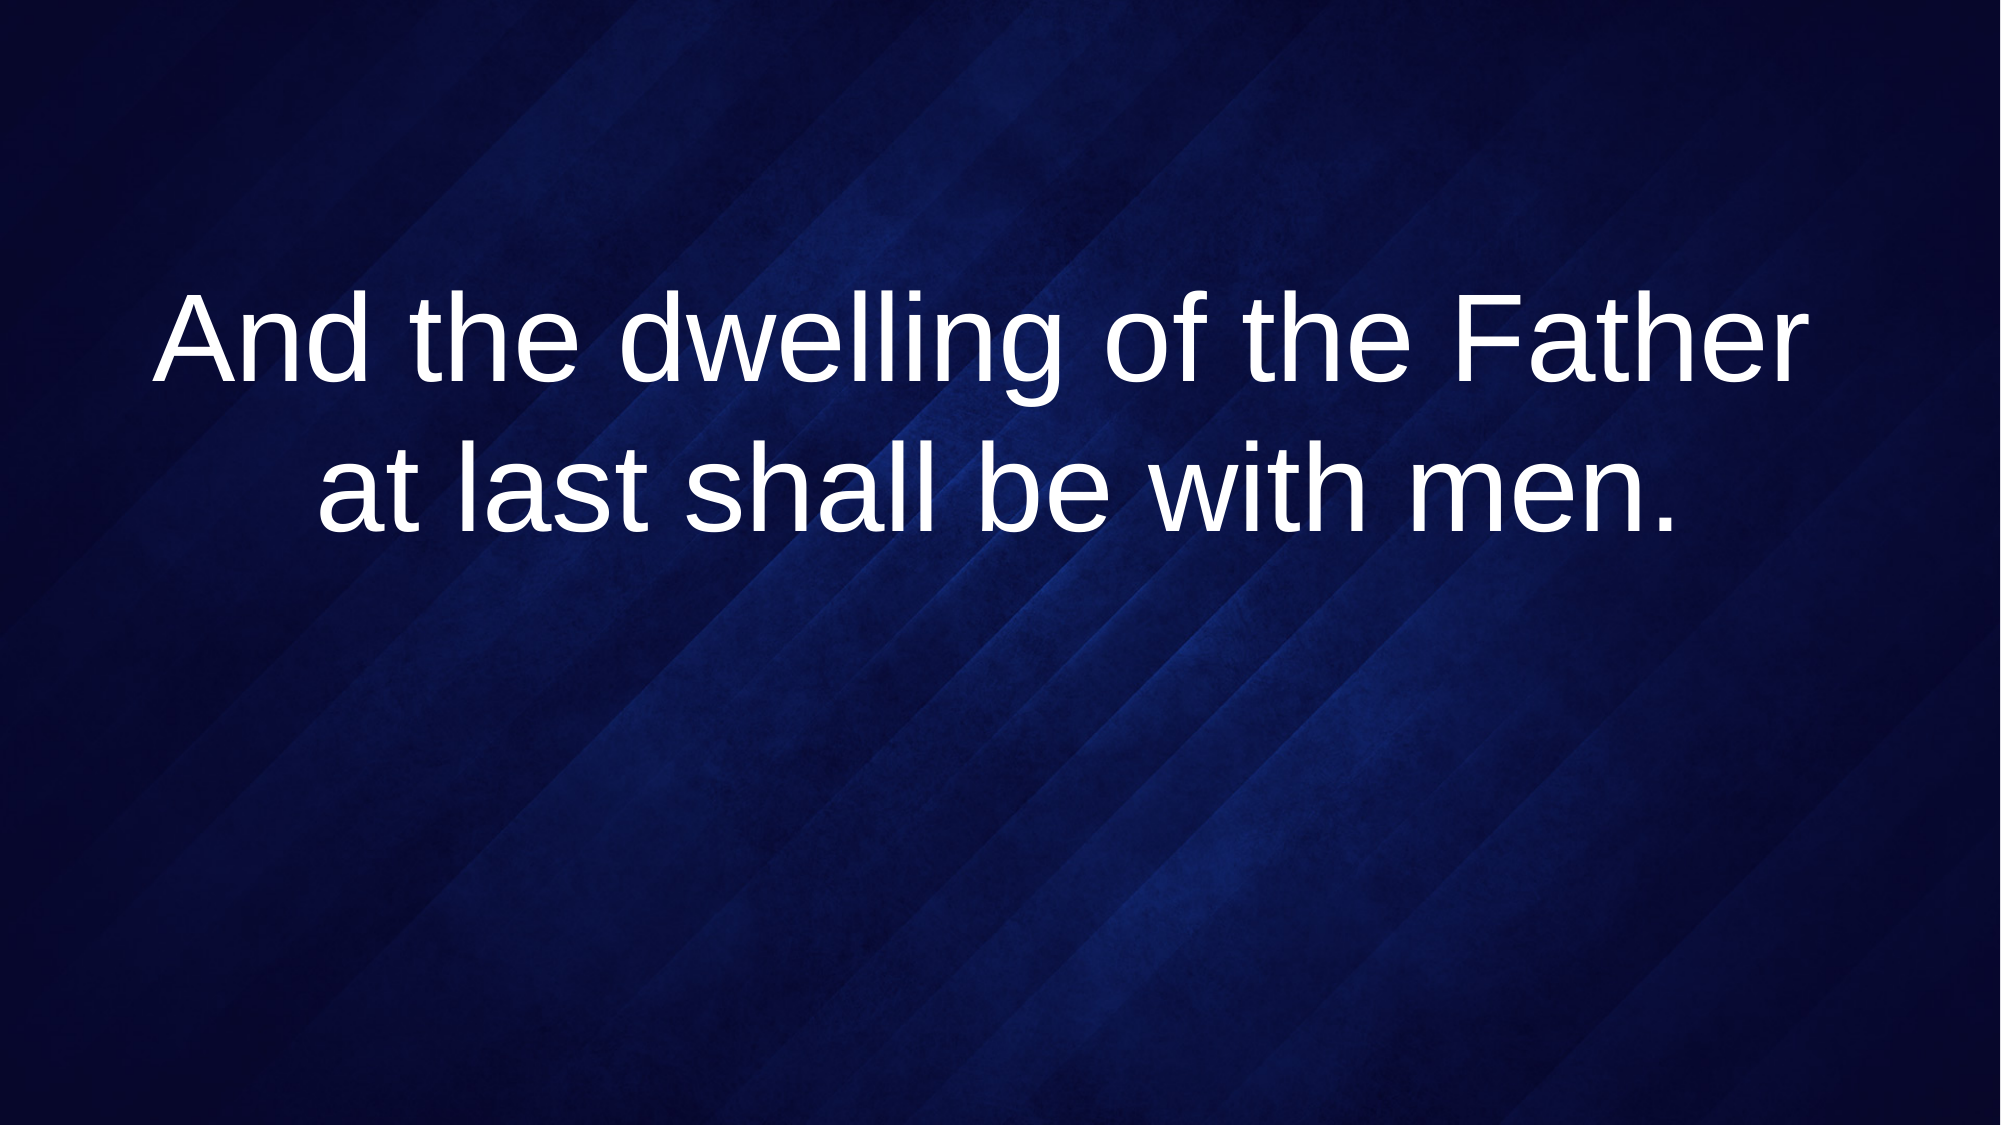

# And the dwelling of the Father at last shall be with men.